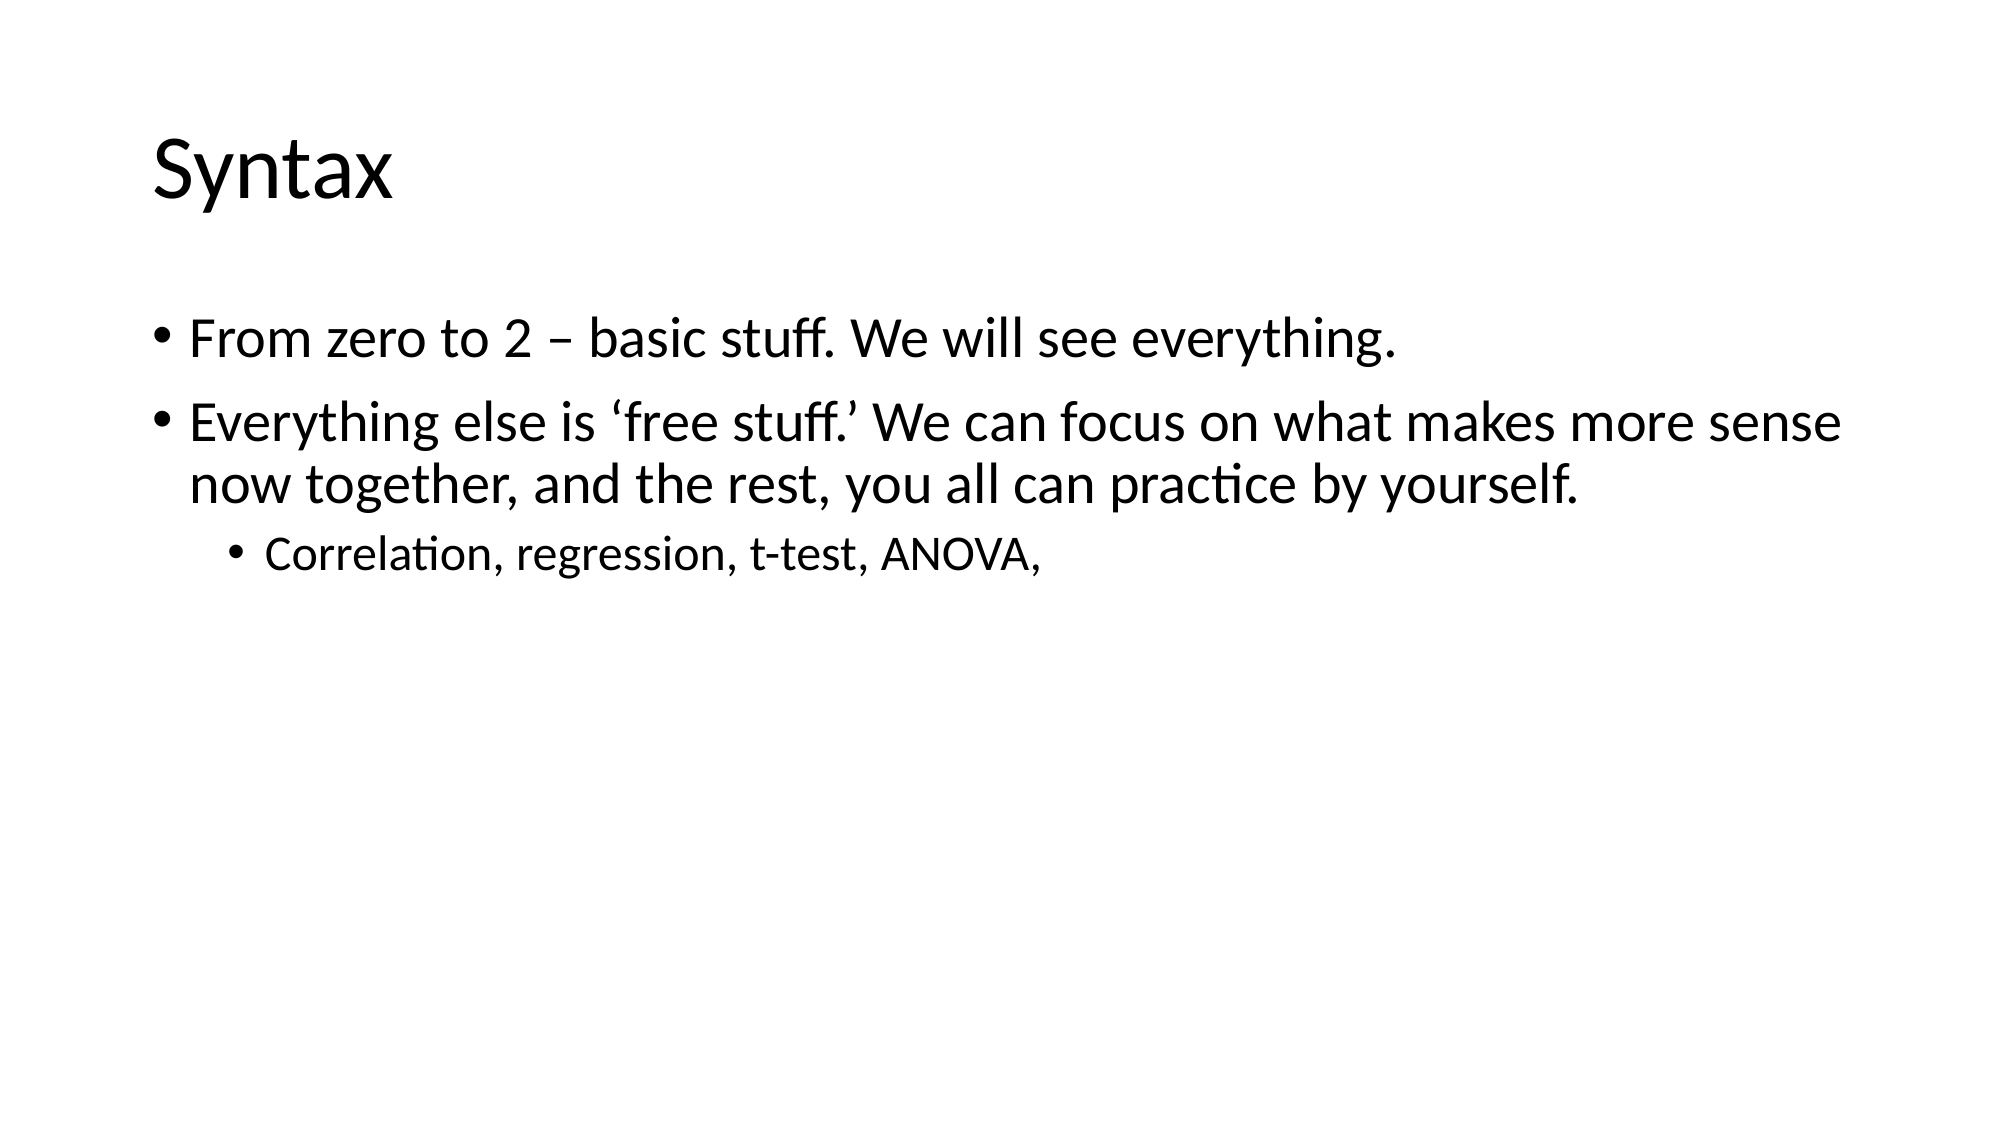

# Syntax
From zero to 2 – basic stuff. We will see everything.
Everything else is ‘free stuff.’ We can focus on what makes more sense now together, and the rest, you all can practice by yourself.
Correlation, regression, t-test, ANOVA,